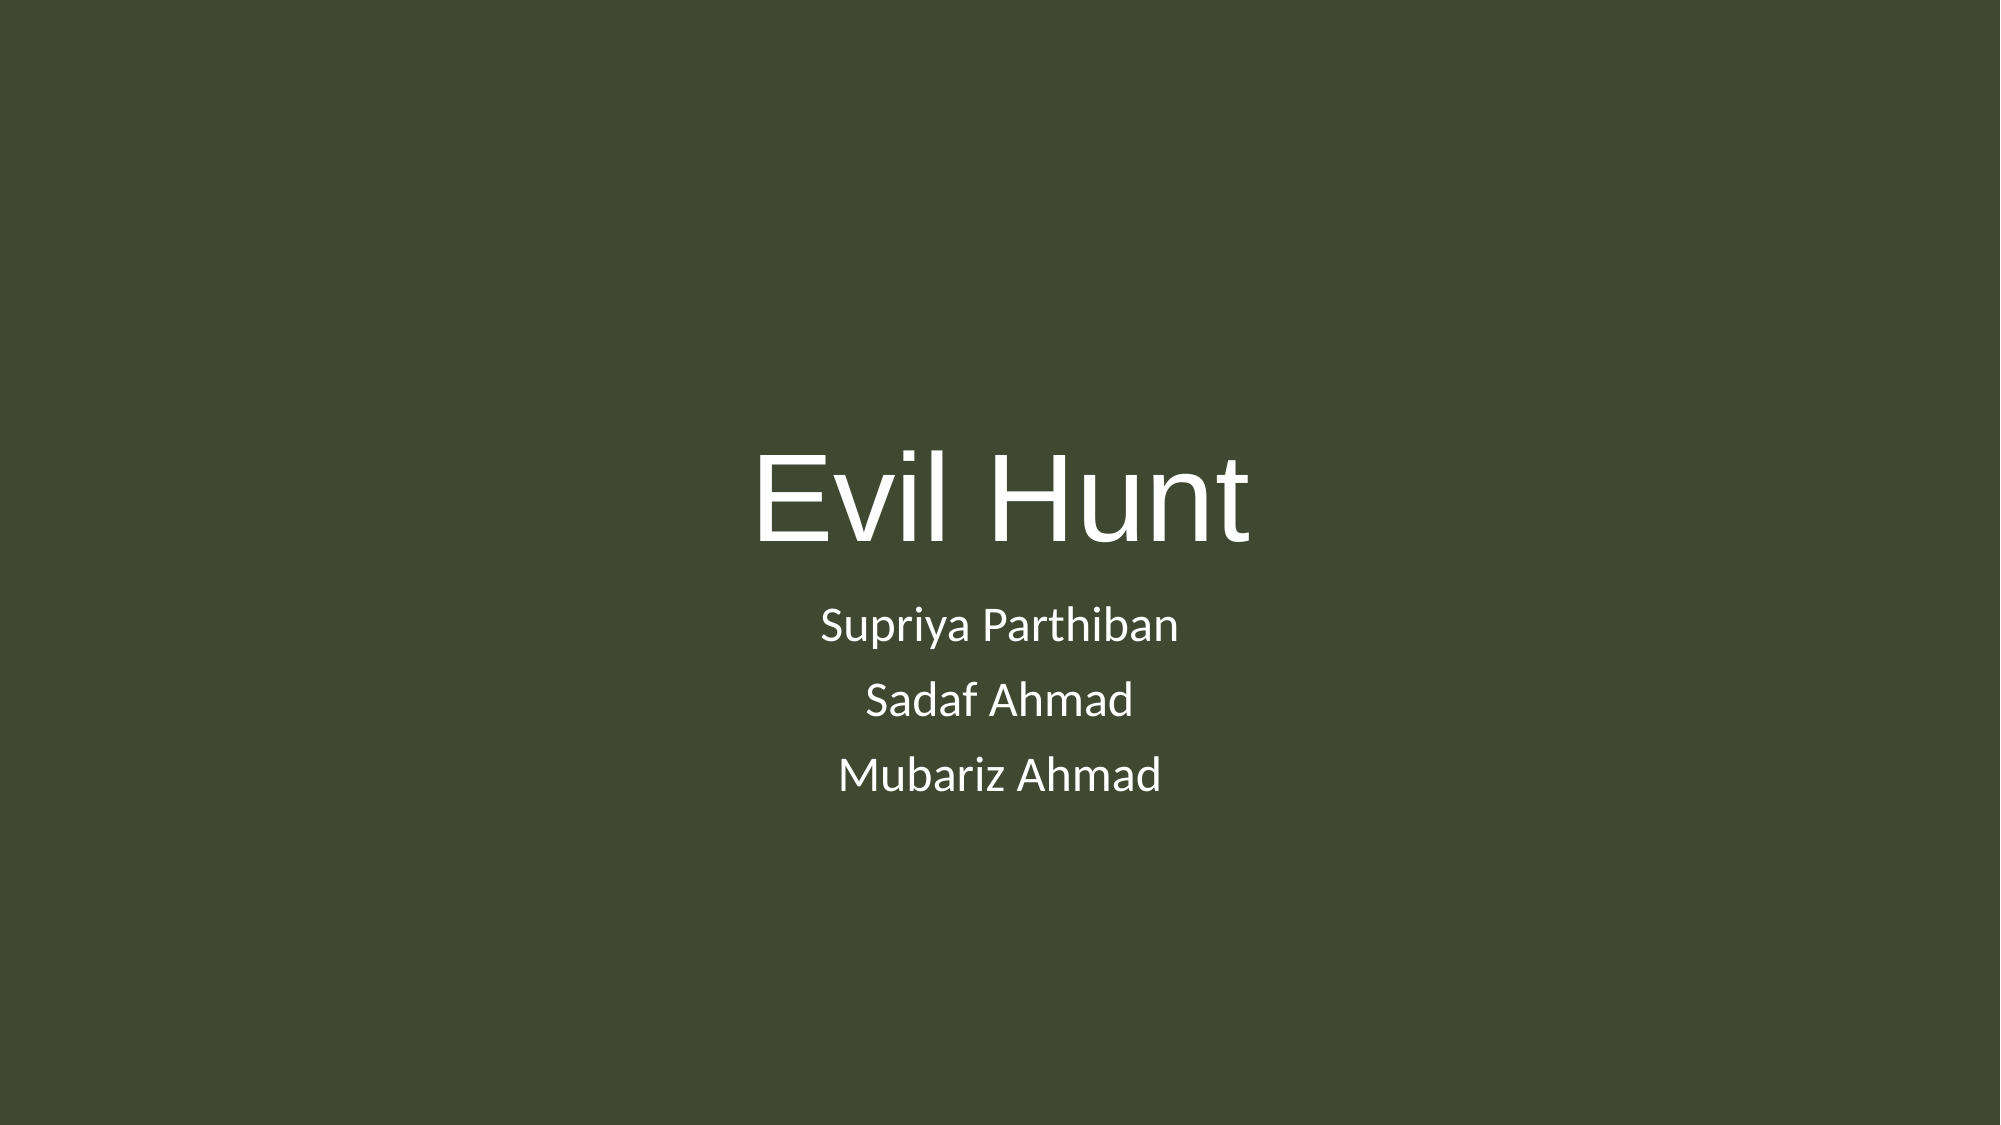

# Evil Hunt
Supriya Parthiban
Sadaf Ahmad
Mubariz Ahmad